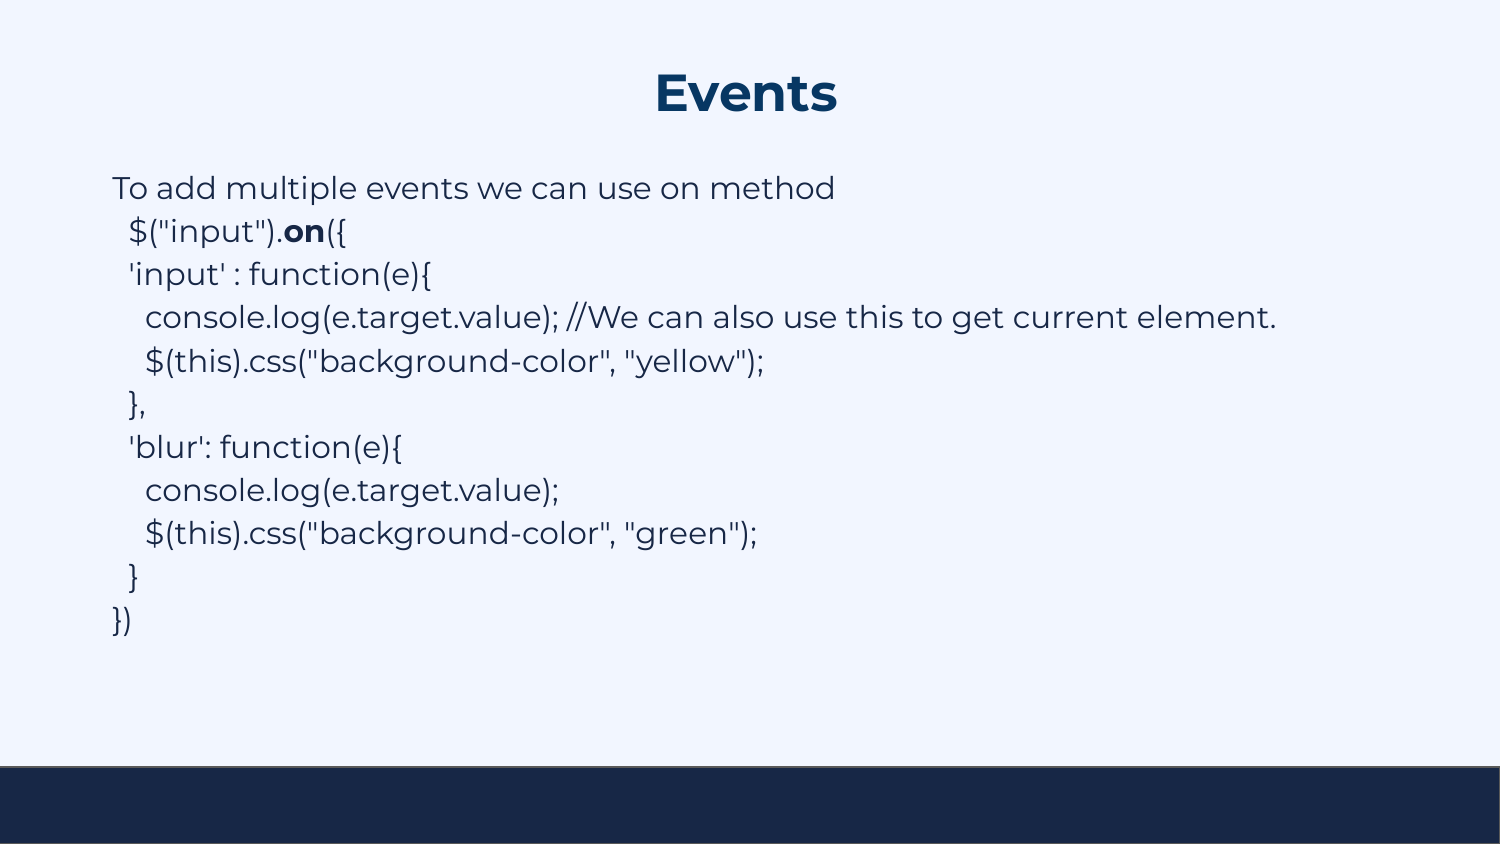

# Events
To add multiple events we can use on method
  $("input").on({
  'input' : function(e){
    console.log(e.target.value); //We can also use this to get current element.
    $(this).css("background-color", "yellow");
  },
  'blur': function(e){
    console.log(e.target.value);
    $(this).css("background-color", "green");
  }
})